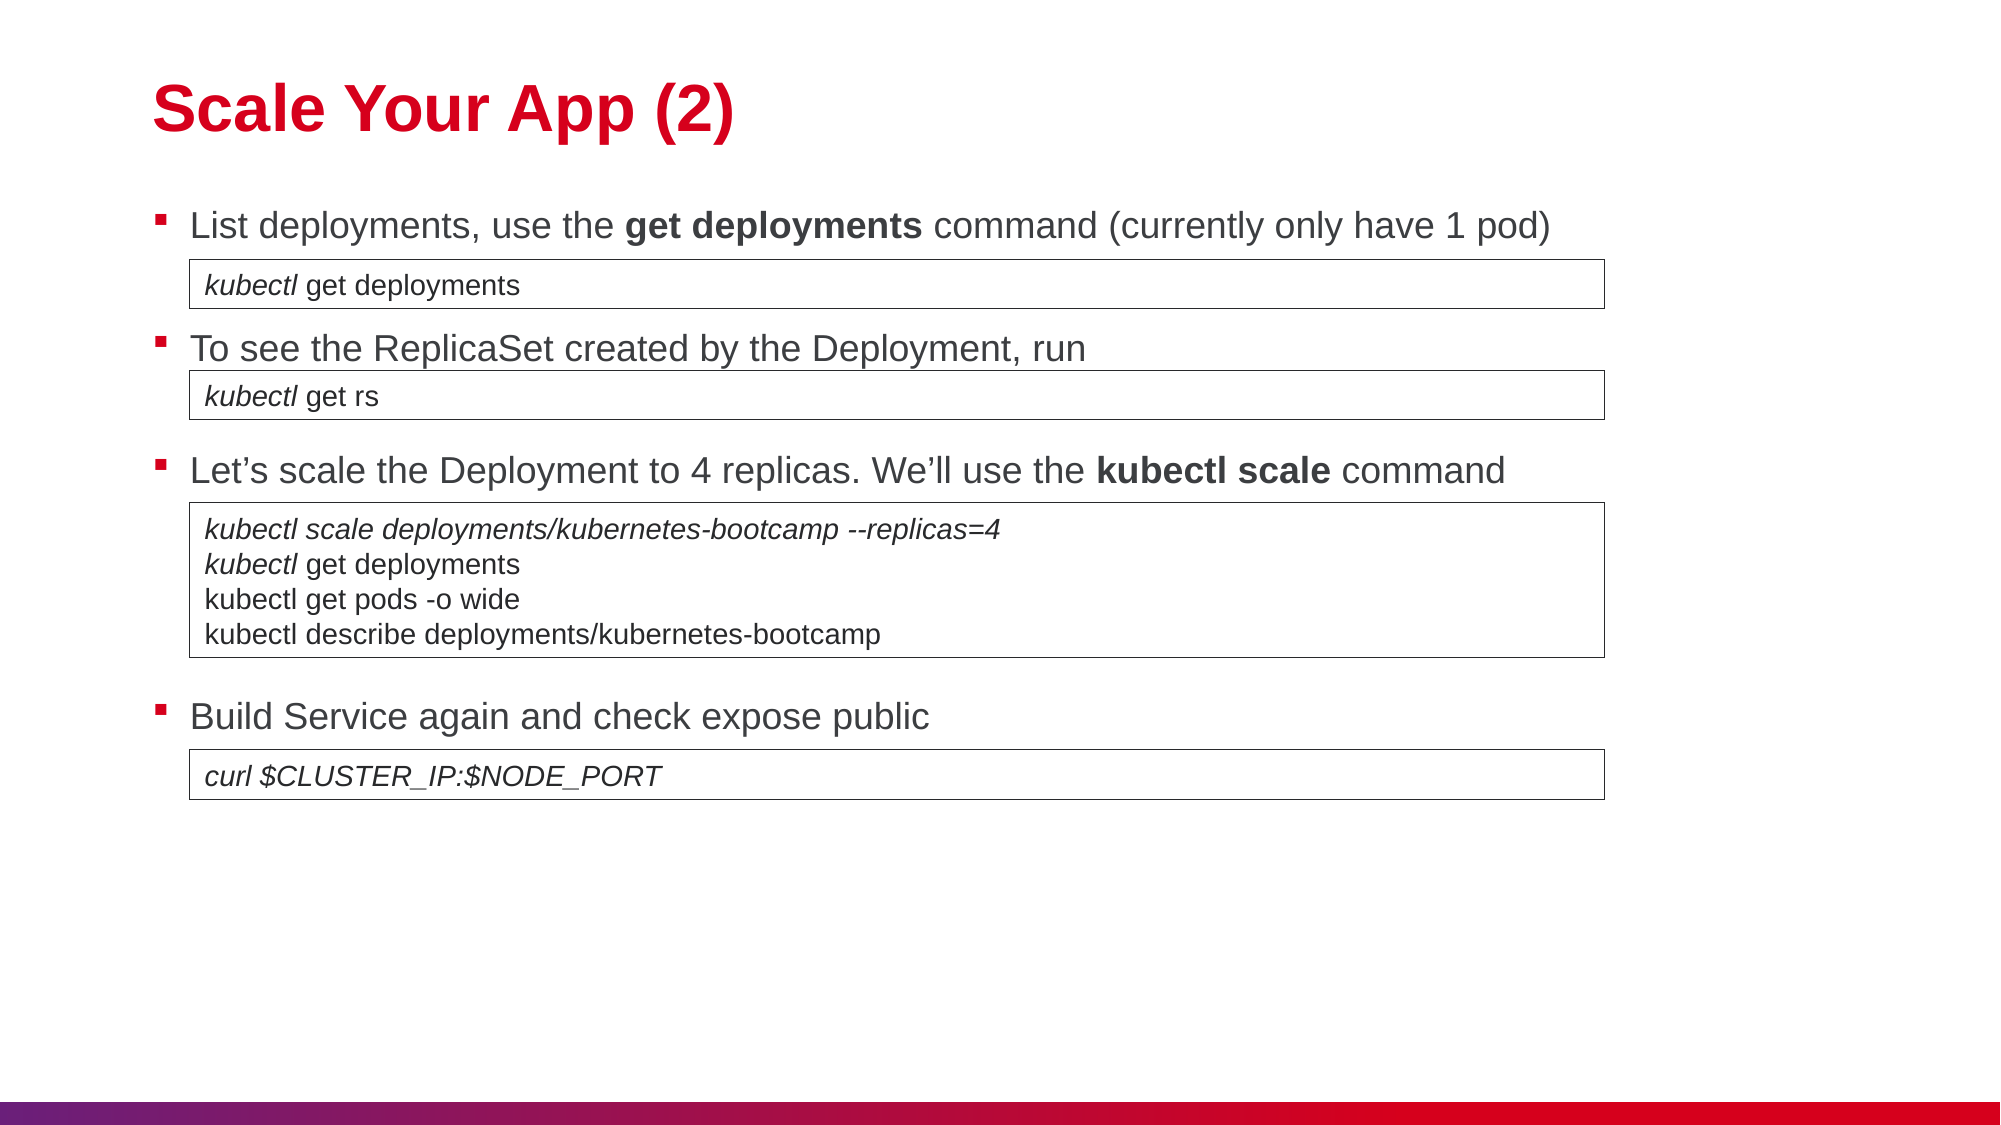

# Scale Your App (2)
List deployments, use the get deployments command (currently only have 1 pod)

To see the ReplicaSet created by the Deployment, run

Let’s scale the Deployment to 4 replicas. We’ll use the kubectl scale command

Build Service again and check expose public

kubectl get deployments
kubectl get rs
kubectl scale deployments/kubernetes-bootcamp --replicas=4
kubectl get deployments
kubectl get pods -o wide
kubectl describe deployments/kubernetes-bootcamp
curl $CLUSTER_IP:$NODE_PORT